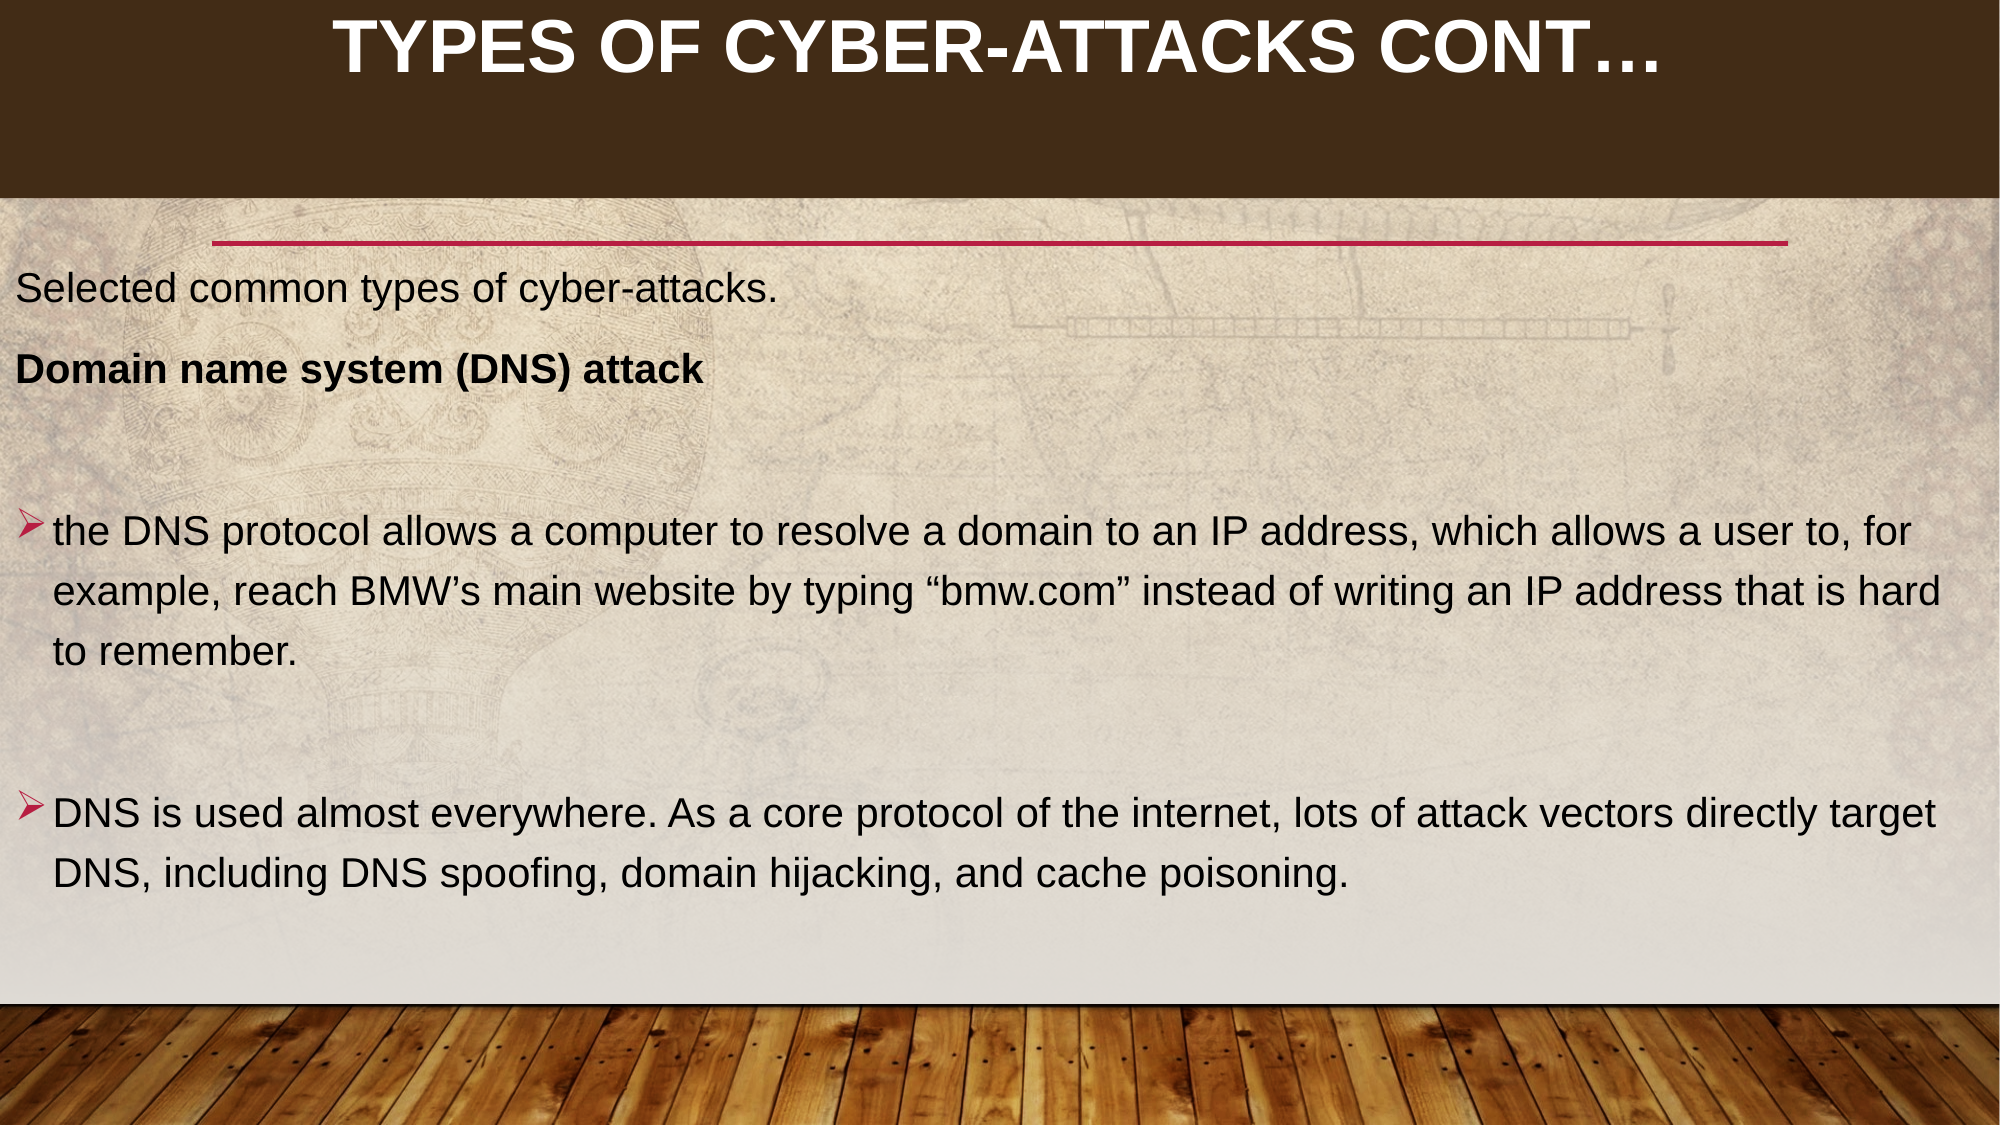

84
# Types of cyber-attacks cont…
Selected common types of cyber-attacks.
Domain name system (DNS) attack

the DNS protocol allows a computer to resolve a domain to an IP address, which allows a user to, for example, reach BMW’s main website by typing “bmw.com” instead of writing an IP address that is hard to remember.

DNS is used almost everywhere. As a core protocol of the internet, lots of attack vectors directly target DNS, including DNS spoofing, domain hijacking, and cache poisoning.